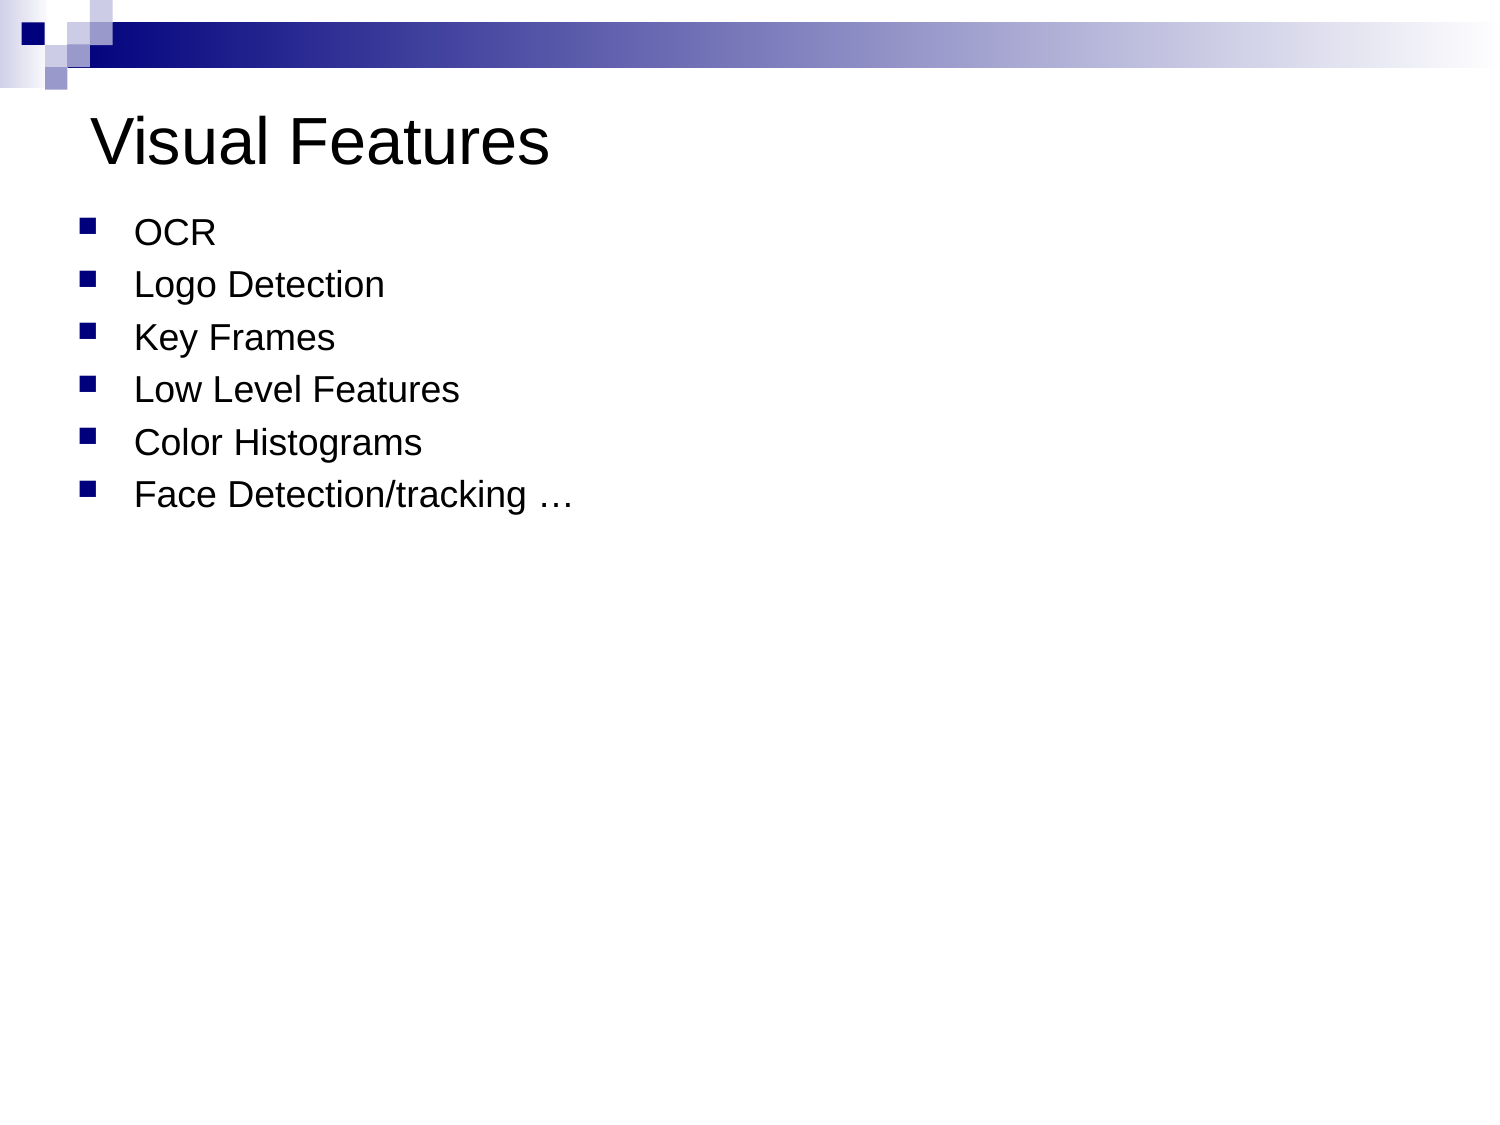

# Visual Features
OCR
Logo Detection
Key Frames
Low Level Features
Color Histograms
Face Detection/tracking …